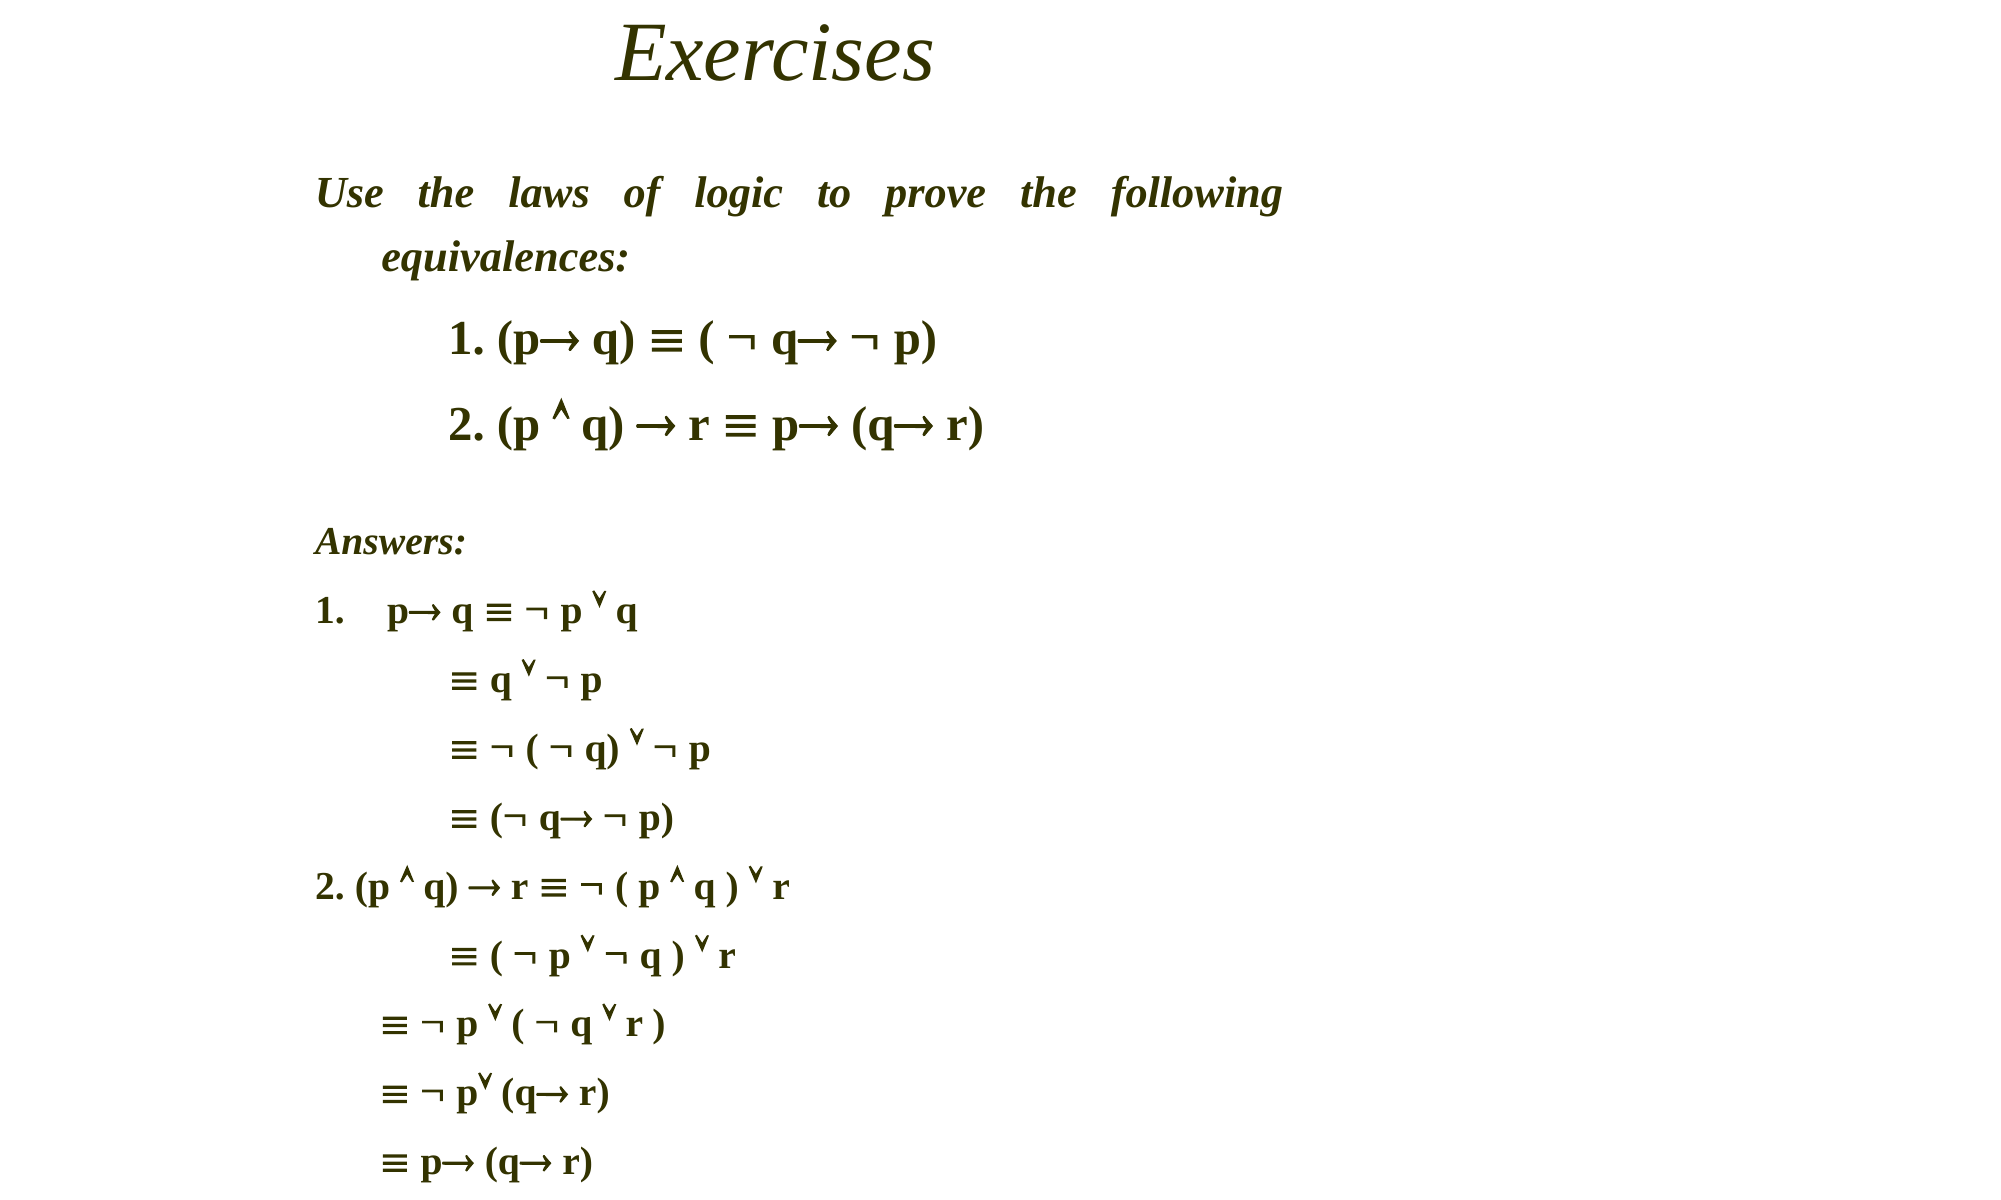

# Exercises
Use the laws of logic to prove the following equivalences:
1. (p→ q) ≡ ( ¬ q→ ¬ p)
2. (p ∧ q) → r ≡ p→ (q→ r)
Answers:
p→ q ≡ ¬ p ∨ q
	≡ q ∨ ¬ p
	≡ ¬ ( ¬ q) ∨ ¬ p
	≡ (¬ q→ ¬ p)
2. (p ∧ q) → r ≡ ¬ ( p ∧ q ) ∨ r
	≡ ( ¬ p ∨ ¬ q ) ∨ r
		≡ ¬ p ∨ ( ¬ q ∨ r )
		≡ ¬ p∨ (q→ r)
		≡ p→ (q→ r)